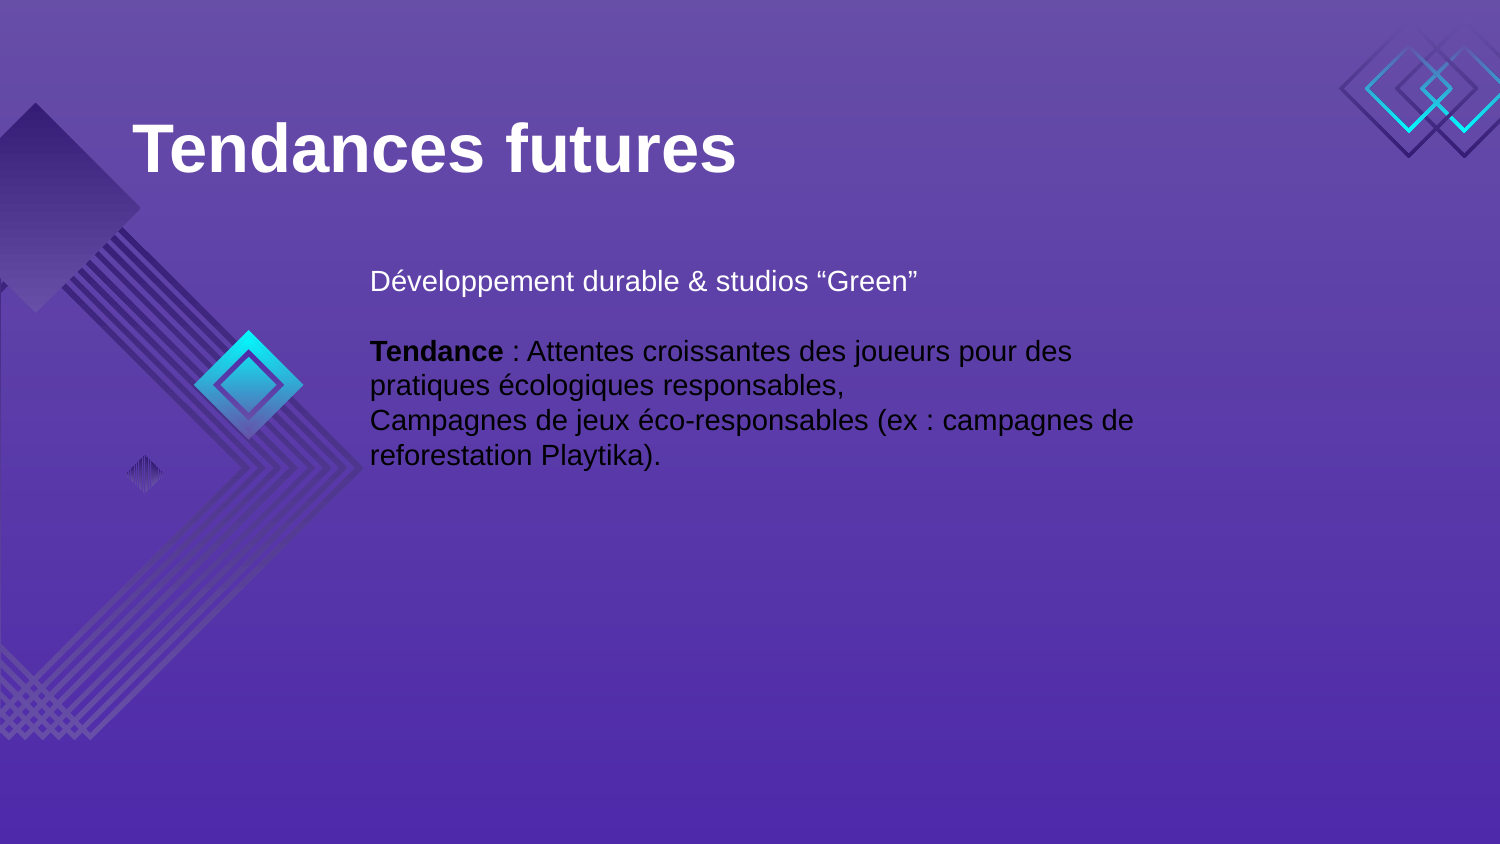

# Tendances futures
Développement durable & studios “Green”

Tendance : Attentes croissantes des joueurs pour des pratiques écologiques responsables,
Campagnes de jeux éco-responsables (ex : campagnes de reforestation Playtika).